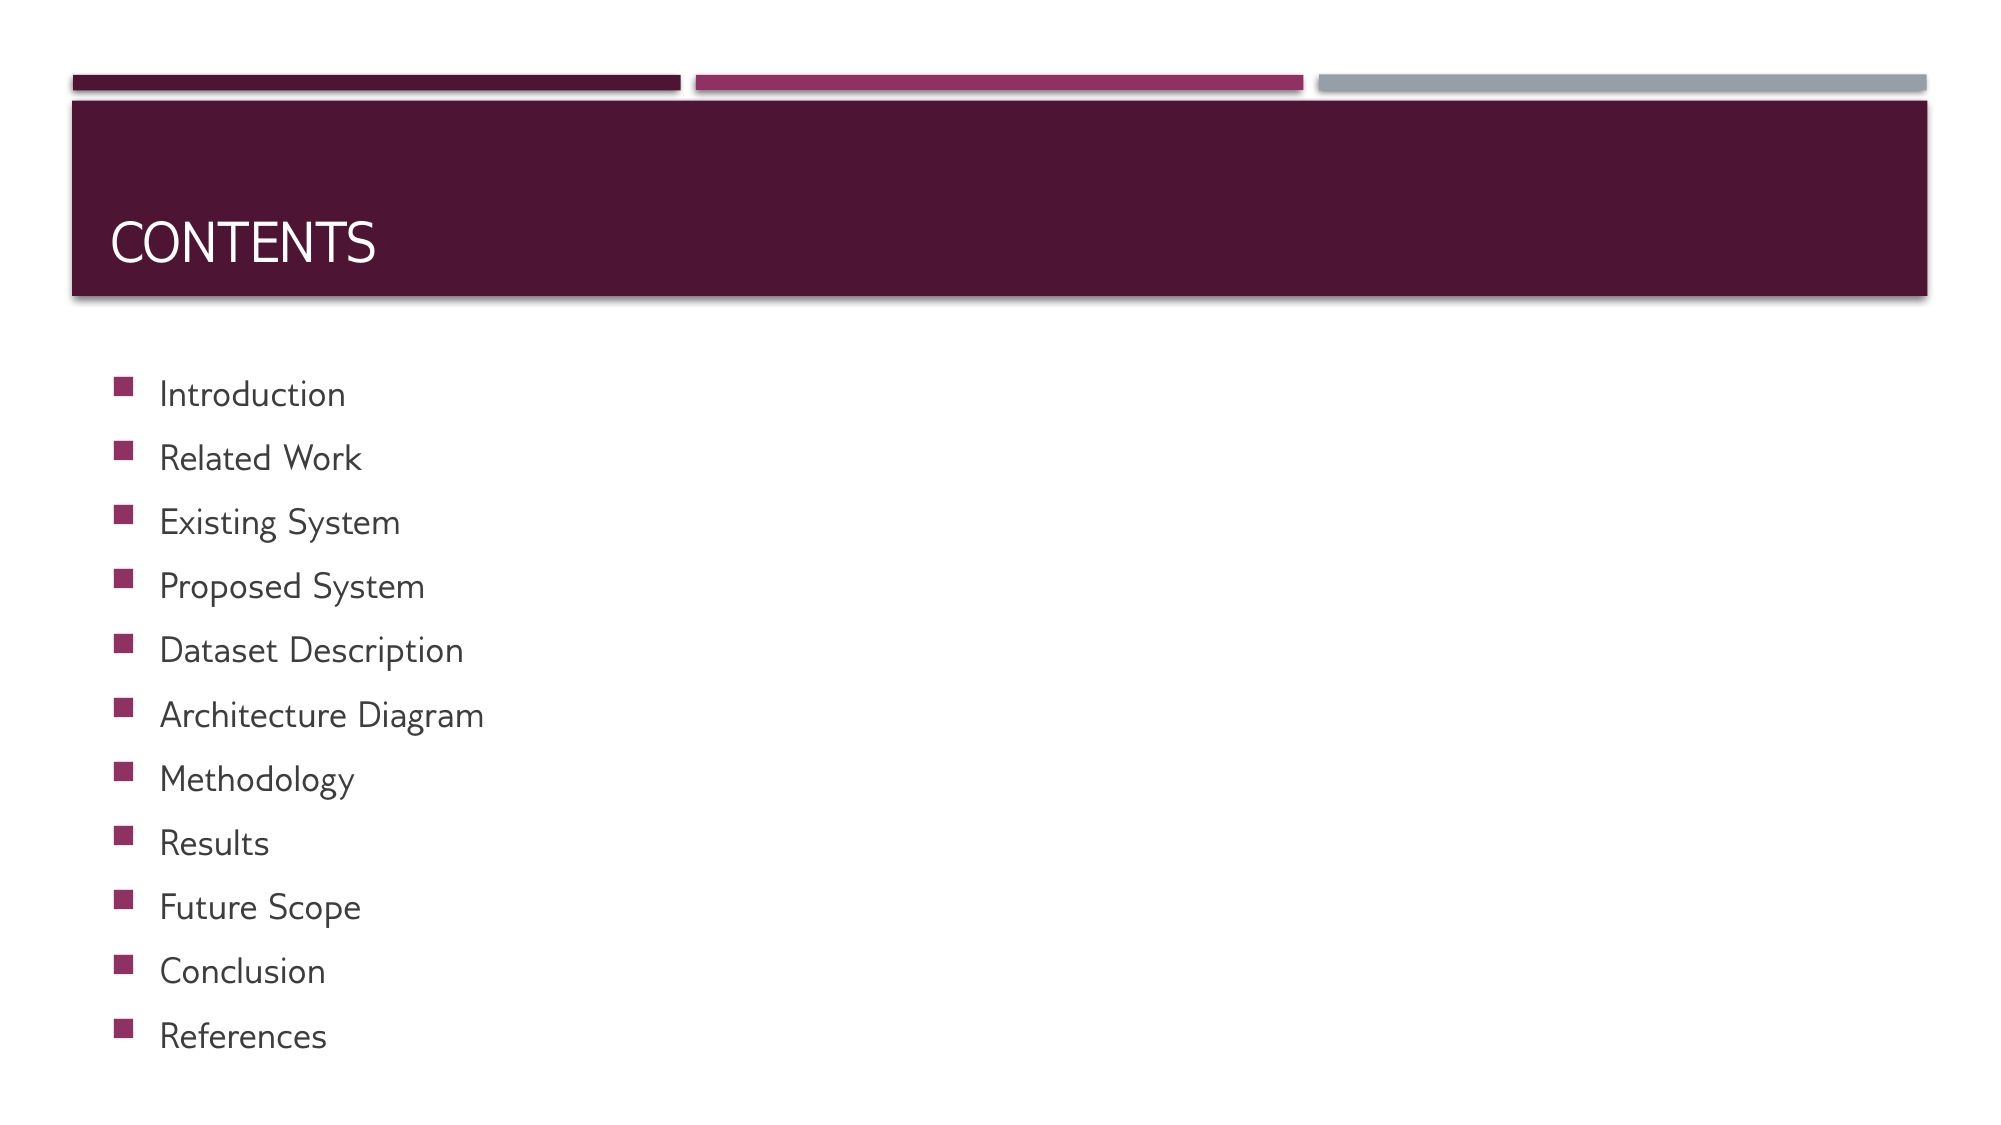

# contents
Introduction
Related Work
Existing System
Proposed System
Dataset Description
Architecture Diagram
Methodology
Results
Future Scope
Conclusion
References